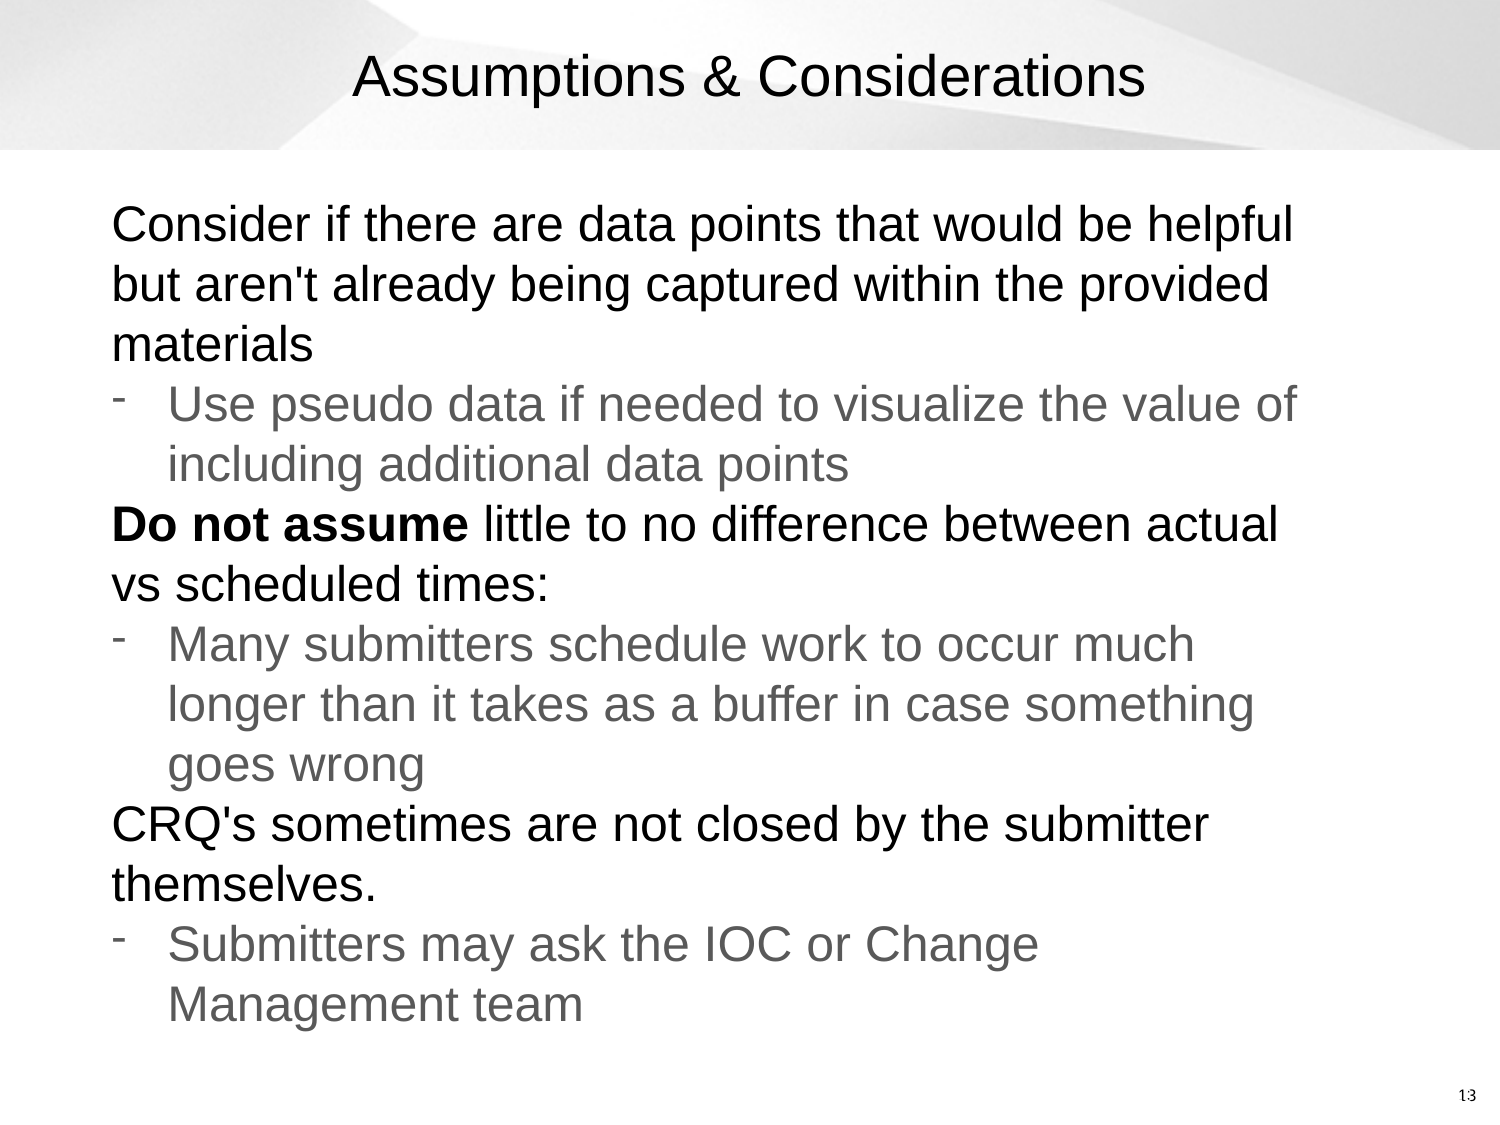

# Assumptions & Considerations
Consider if there are data points that would be helpful but aren't already being captured within the provided materials
Use pseudo data if needed to visualize the value of including additional data points
Do not assume little to no difference between actual vs scheduled times:
Many submitters schedule work to occur much longer than it takes as a buffer in case something goes wrong
CRQ's sometimes are not closed by the submitter themselves.
Submitters may ask the IOC or Change Management team